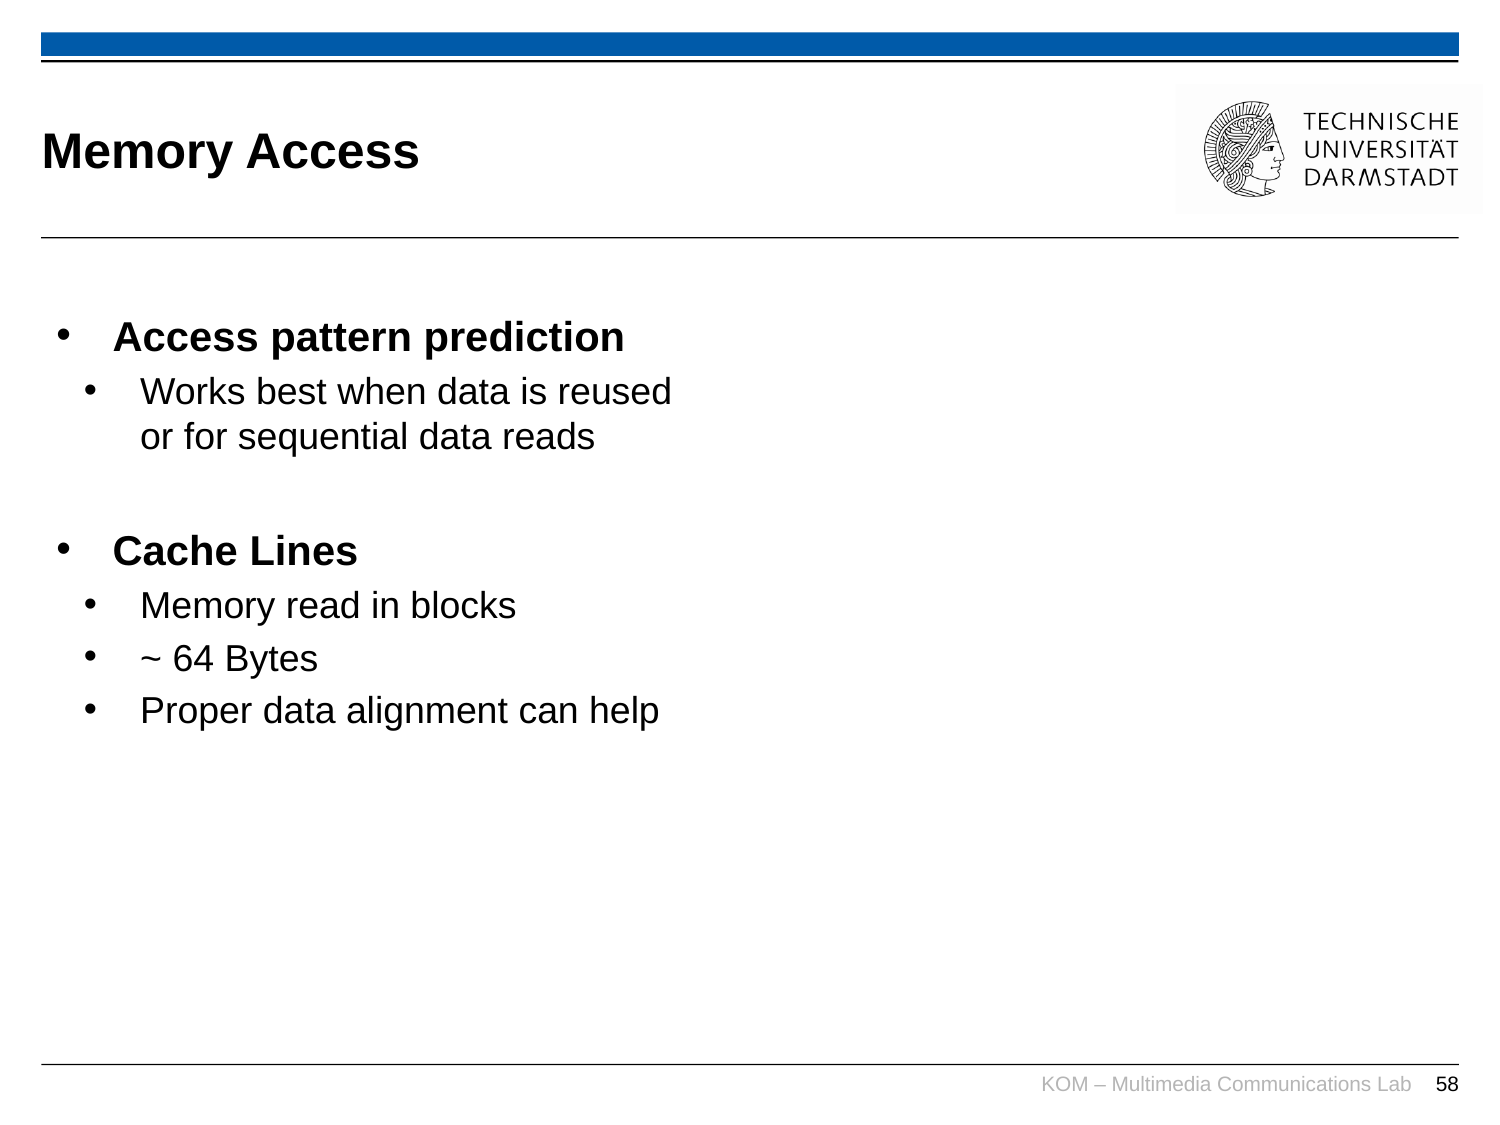

# Memory Access

Access pattern prediction
Works best when data is reused
or for sequential data reads

Cache Lines
Memory read in blocks
~ 64 Bytes
Proper data alignment can help